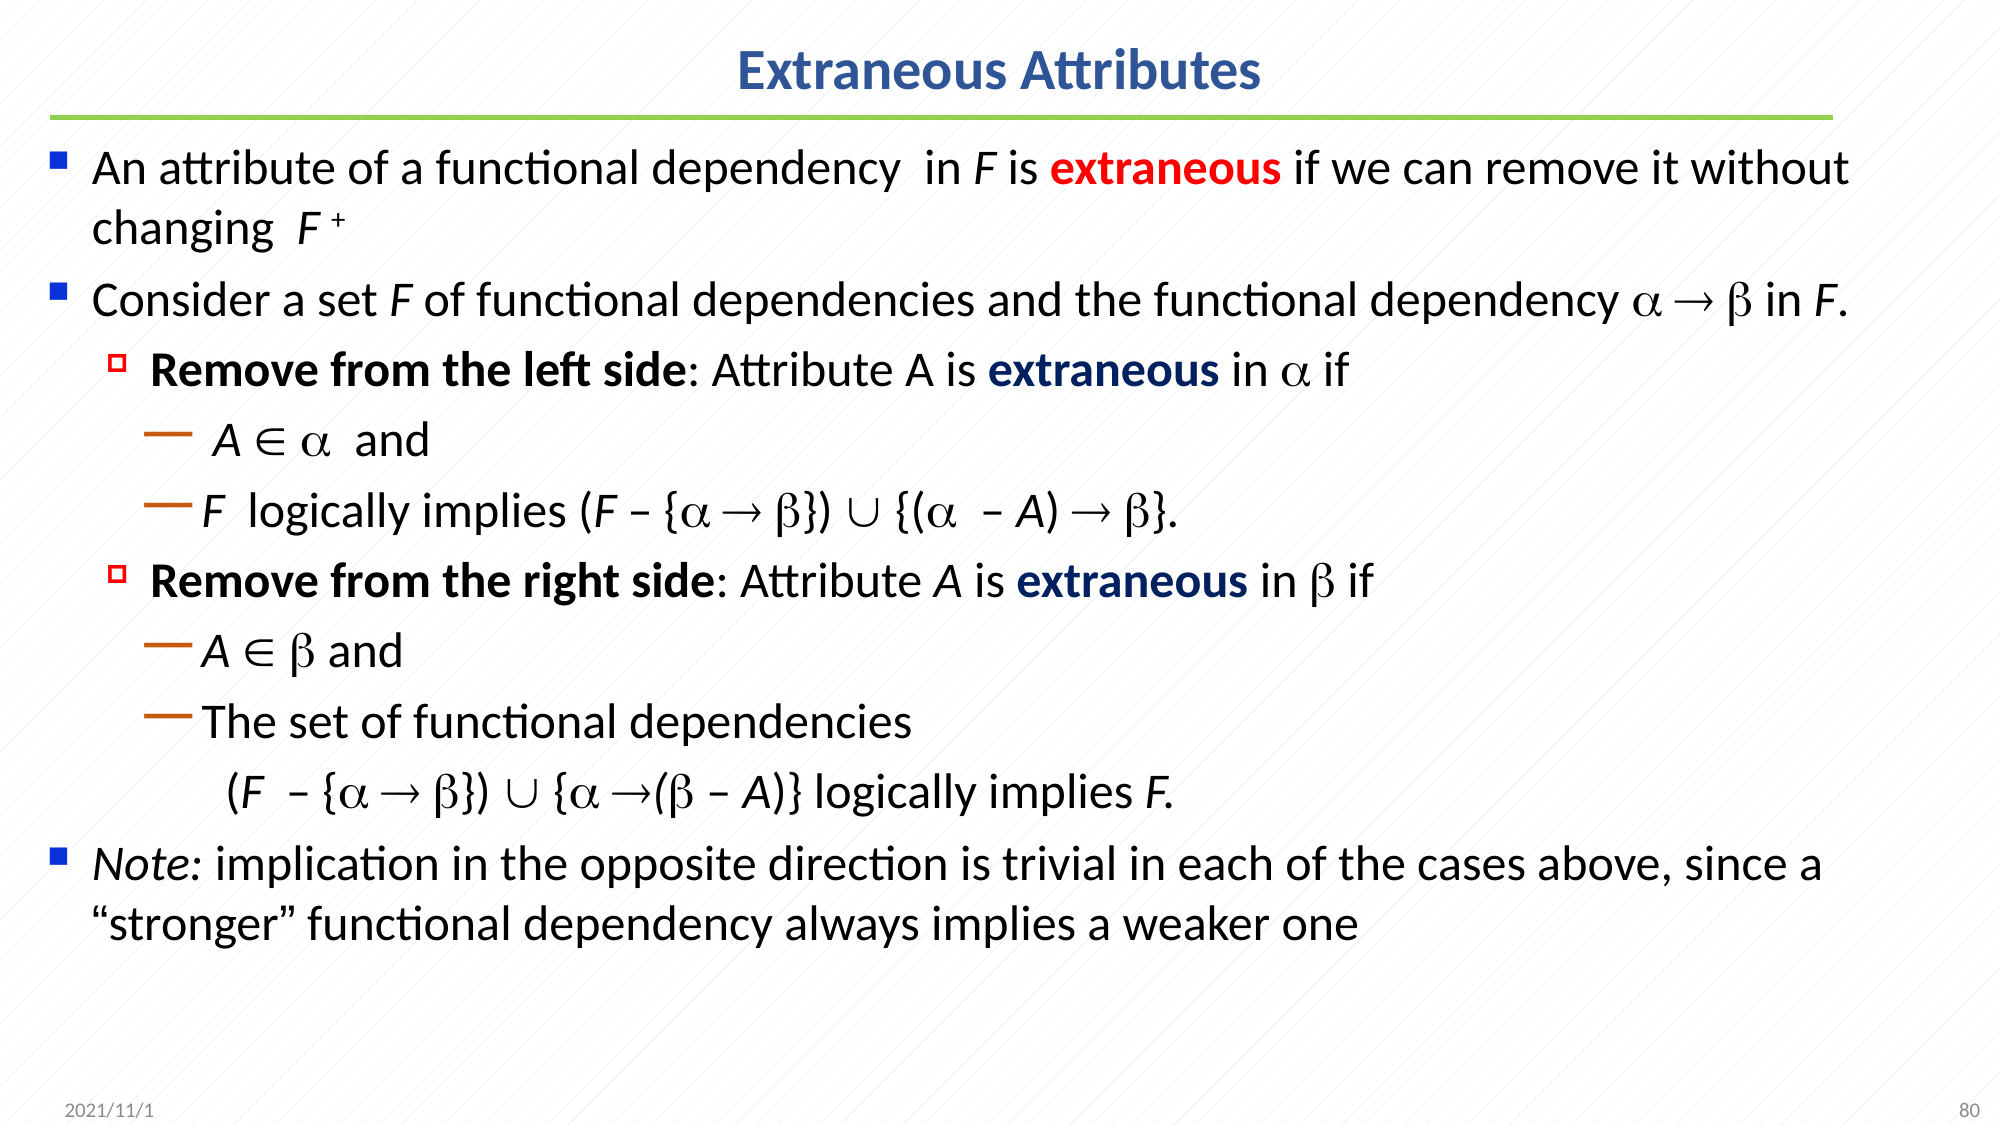

# Extraneous Attributes
An attribute of a functional dependency  in F is extraneous if we can remove it without changing  F +
Consider a set F of functional dependencies and the functional dependency α → β in F.
Remove from the left side: Attribute A is extraneous in α if
 A ∈ α  and
F  logically implies (F – {α → β}) ∪ {(α  – A) → β}.
Remove from the right side: Attribute A is extraneous in β if
A ∈ β and
The set of functional dependencies
        (F  – {α → β}) ∪ {α →(β – A)} logically implies F.
Note: implication in the opposite direction is trivial in each of the cases above, since a “stronger” functional dependency always implies a weaker one

80
2021/11/1